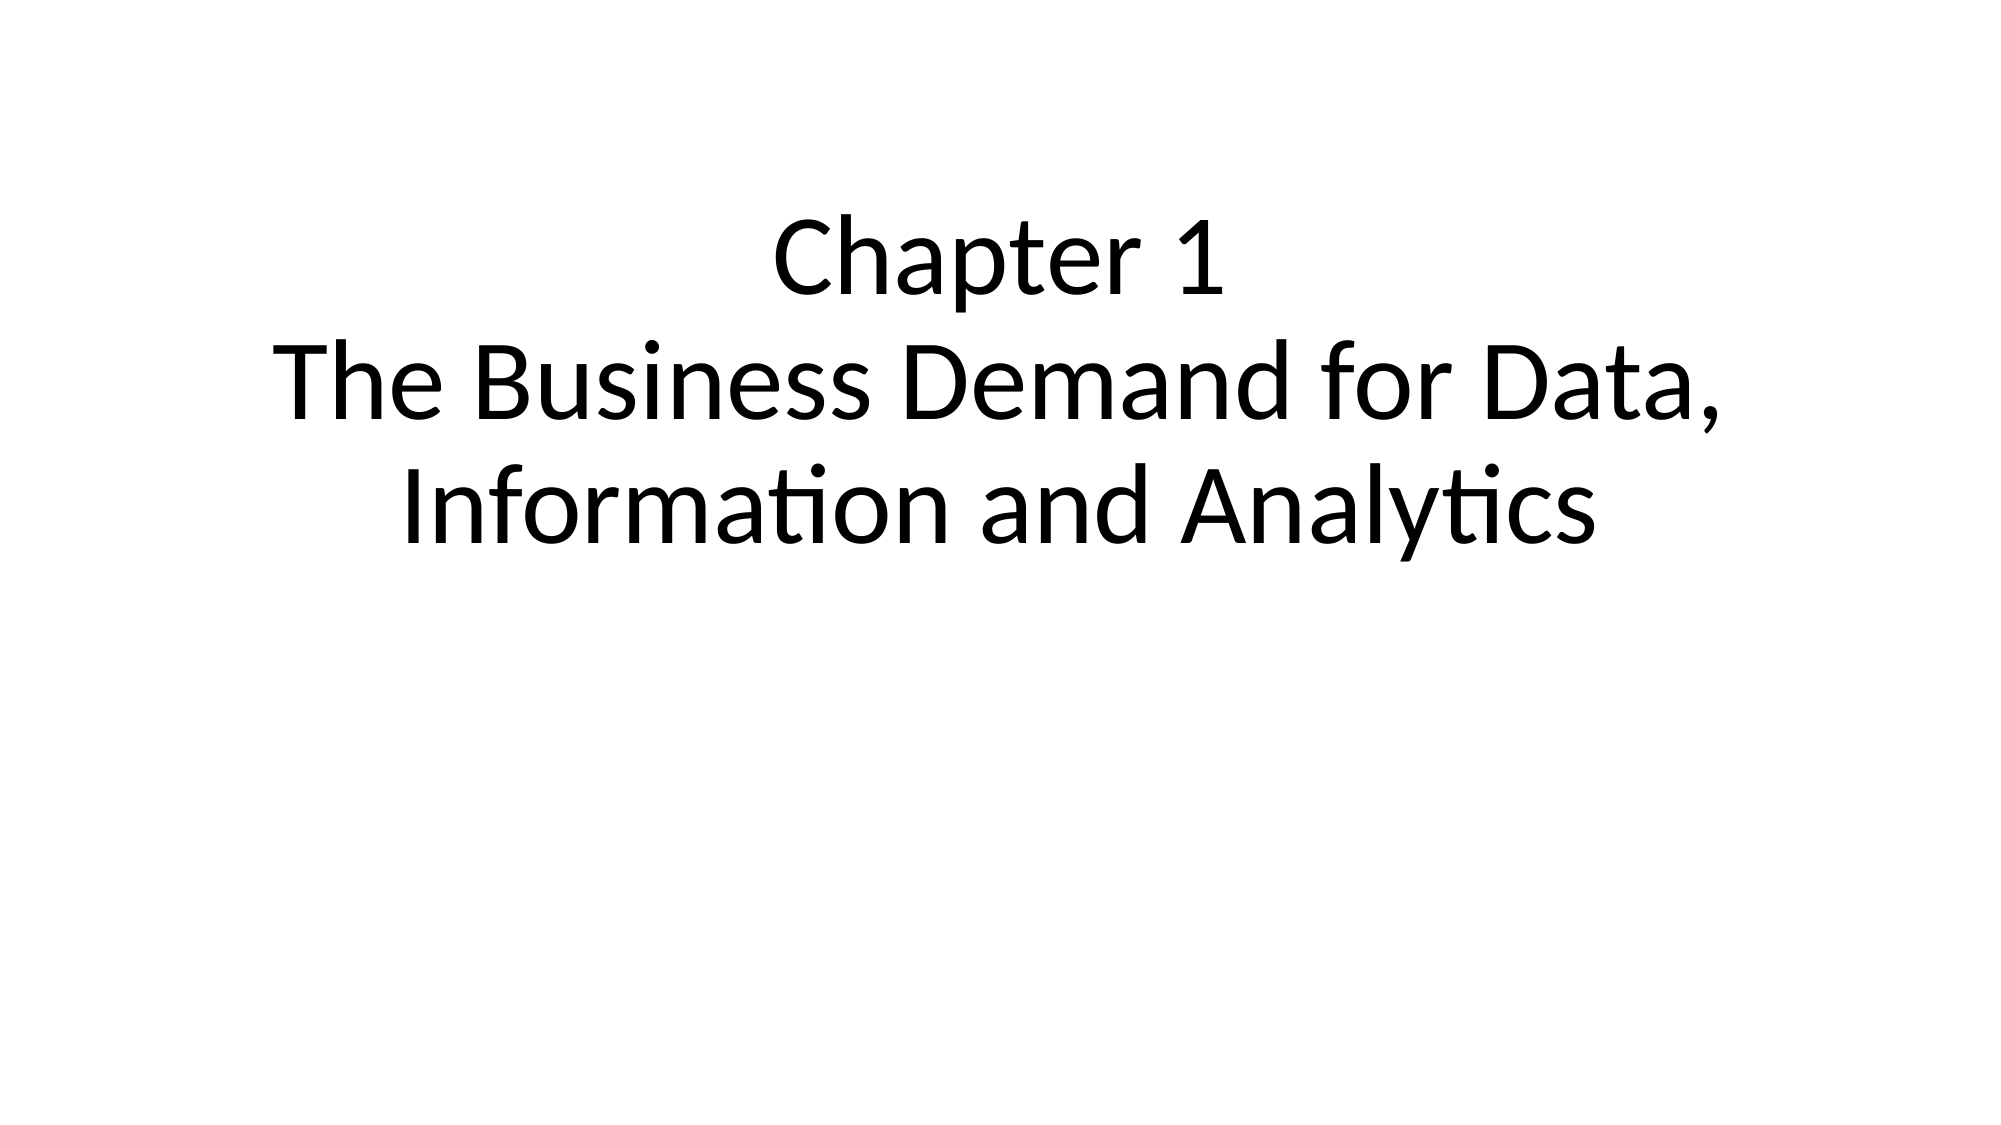

# Chapter 1 The Business Demand for Data, Information and Analytics